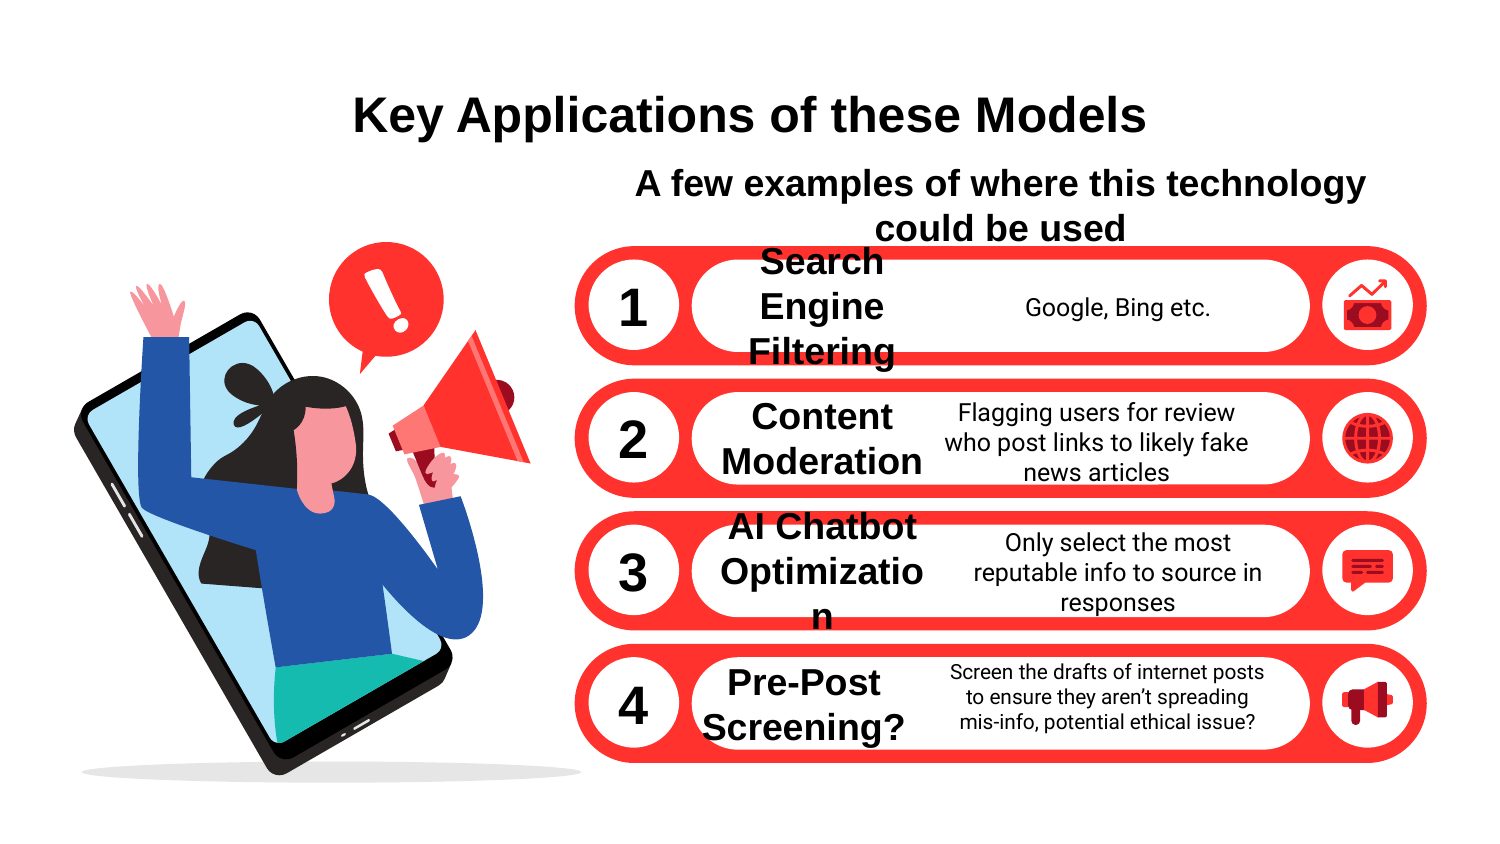

# Key Applications of these Models
A few examples of where this technology could be used

1

Search Engine Filtering
Google, Bing etc.

Flagging users for review who post links to likely fake news articles
2

Content Moderation

Only select the most reputable info to source in responses
3

AI Chatbot Optimization

Screen the drafts of internet posts to ensure they aren’t spreading mis-info, potential ethical issue?
4

Pre-Post Screening?